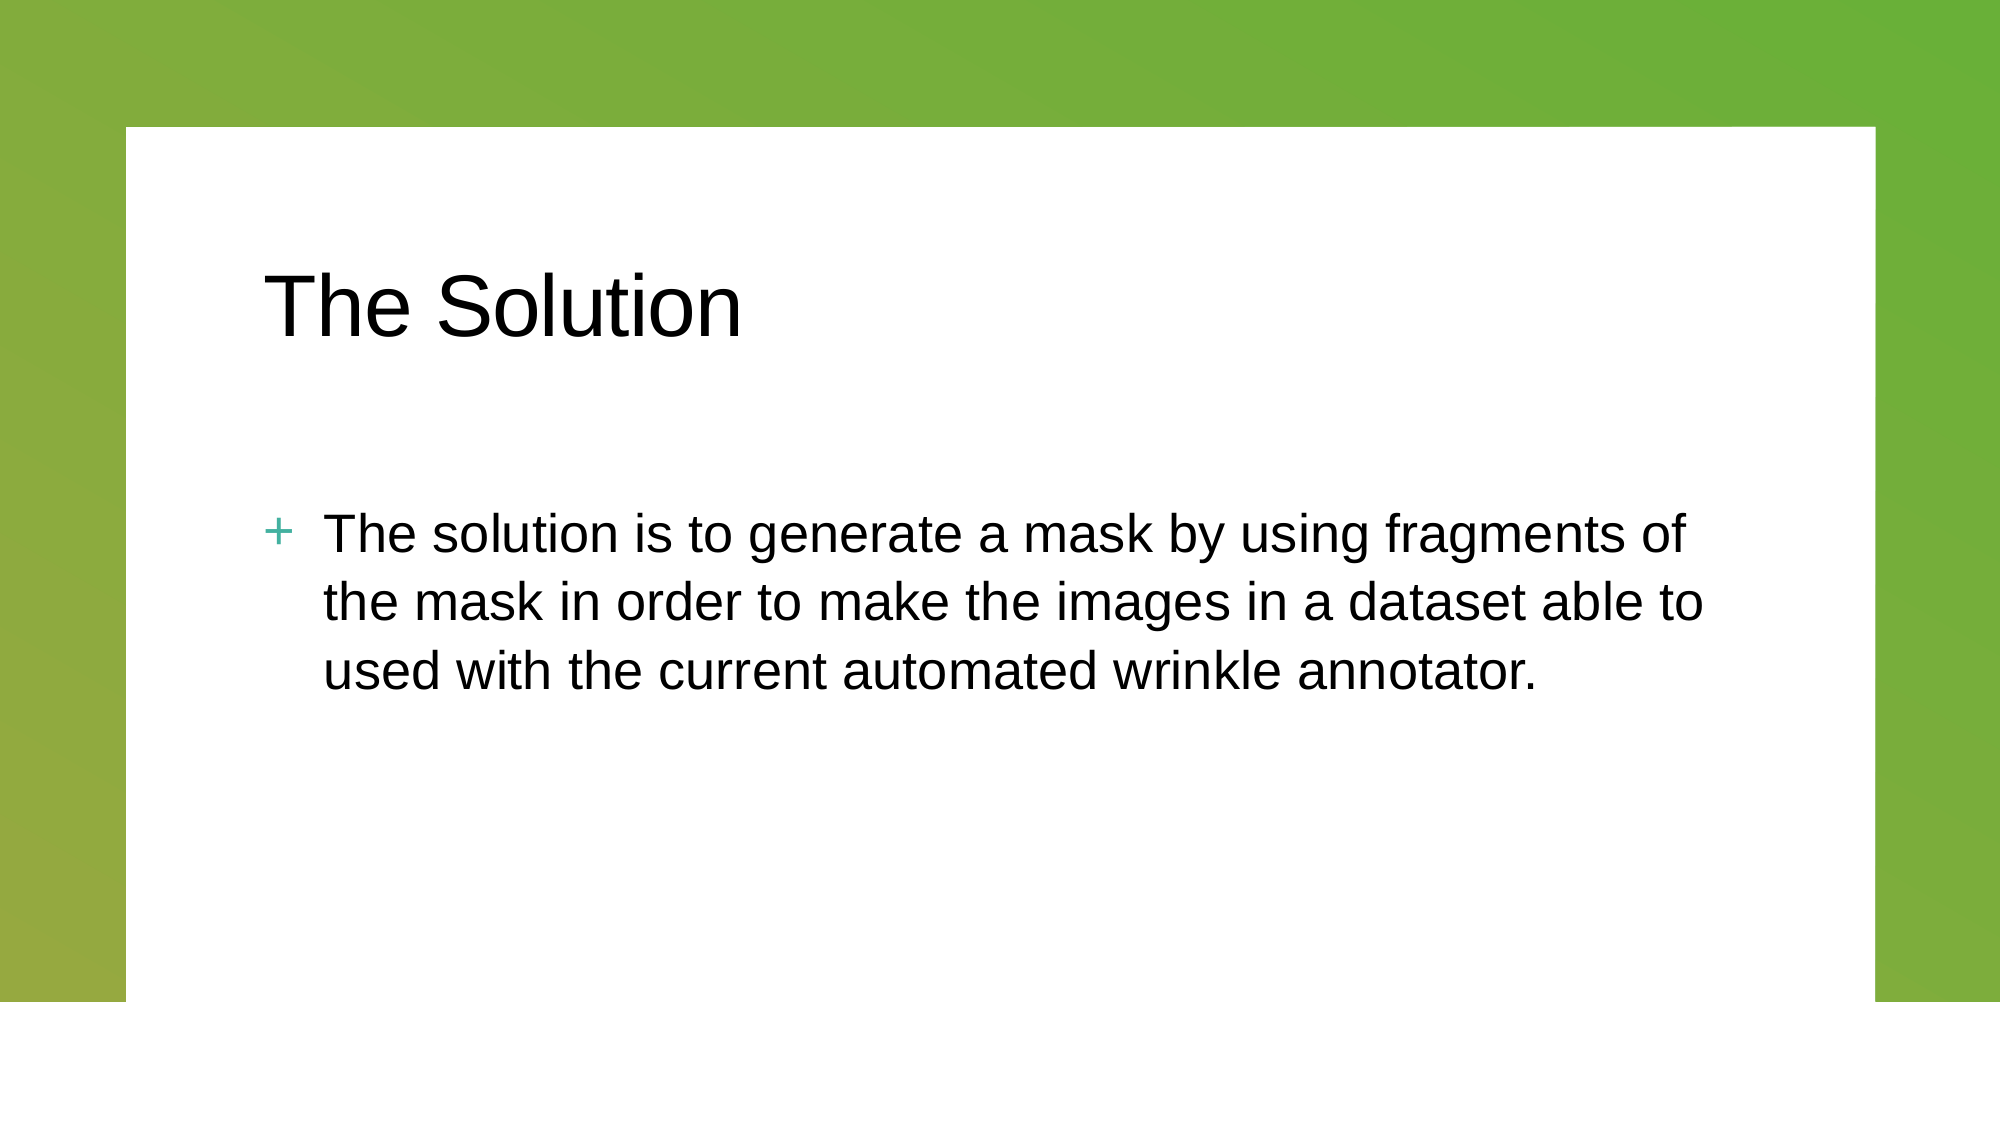

# The Solution
The solution is to generate a mask by using fragments of the mask in order to make the images in a dataset able to used with the current automated wrinkle annotator.